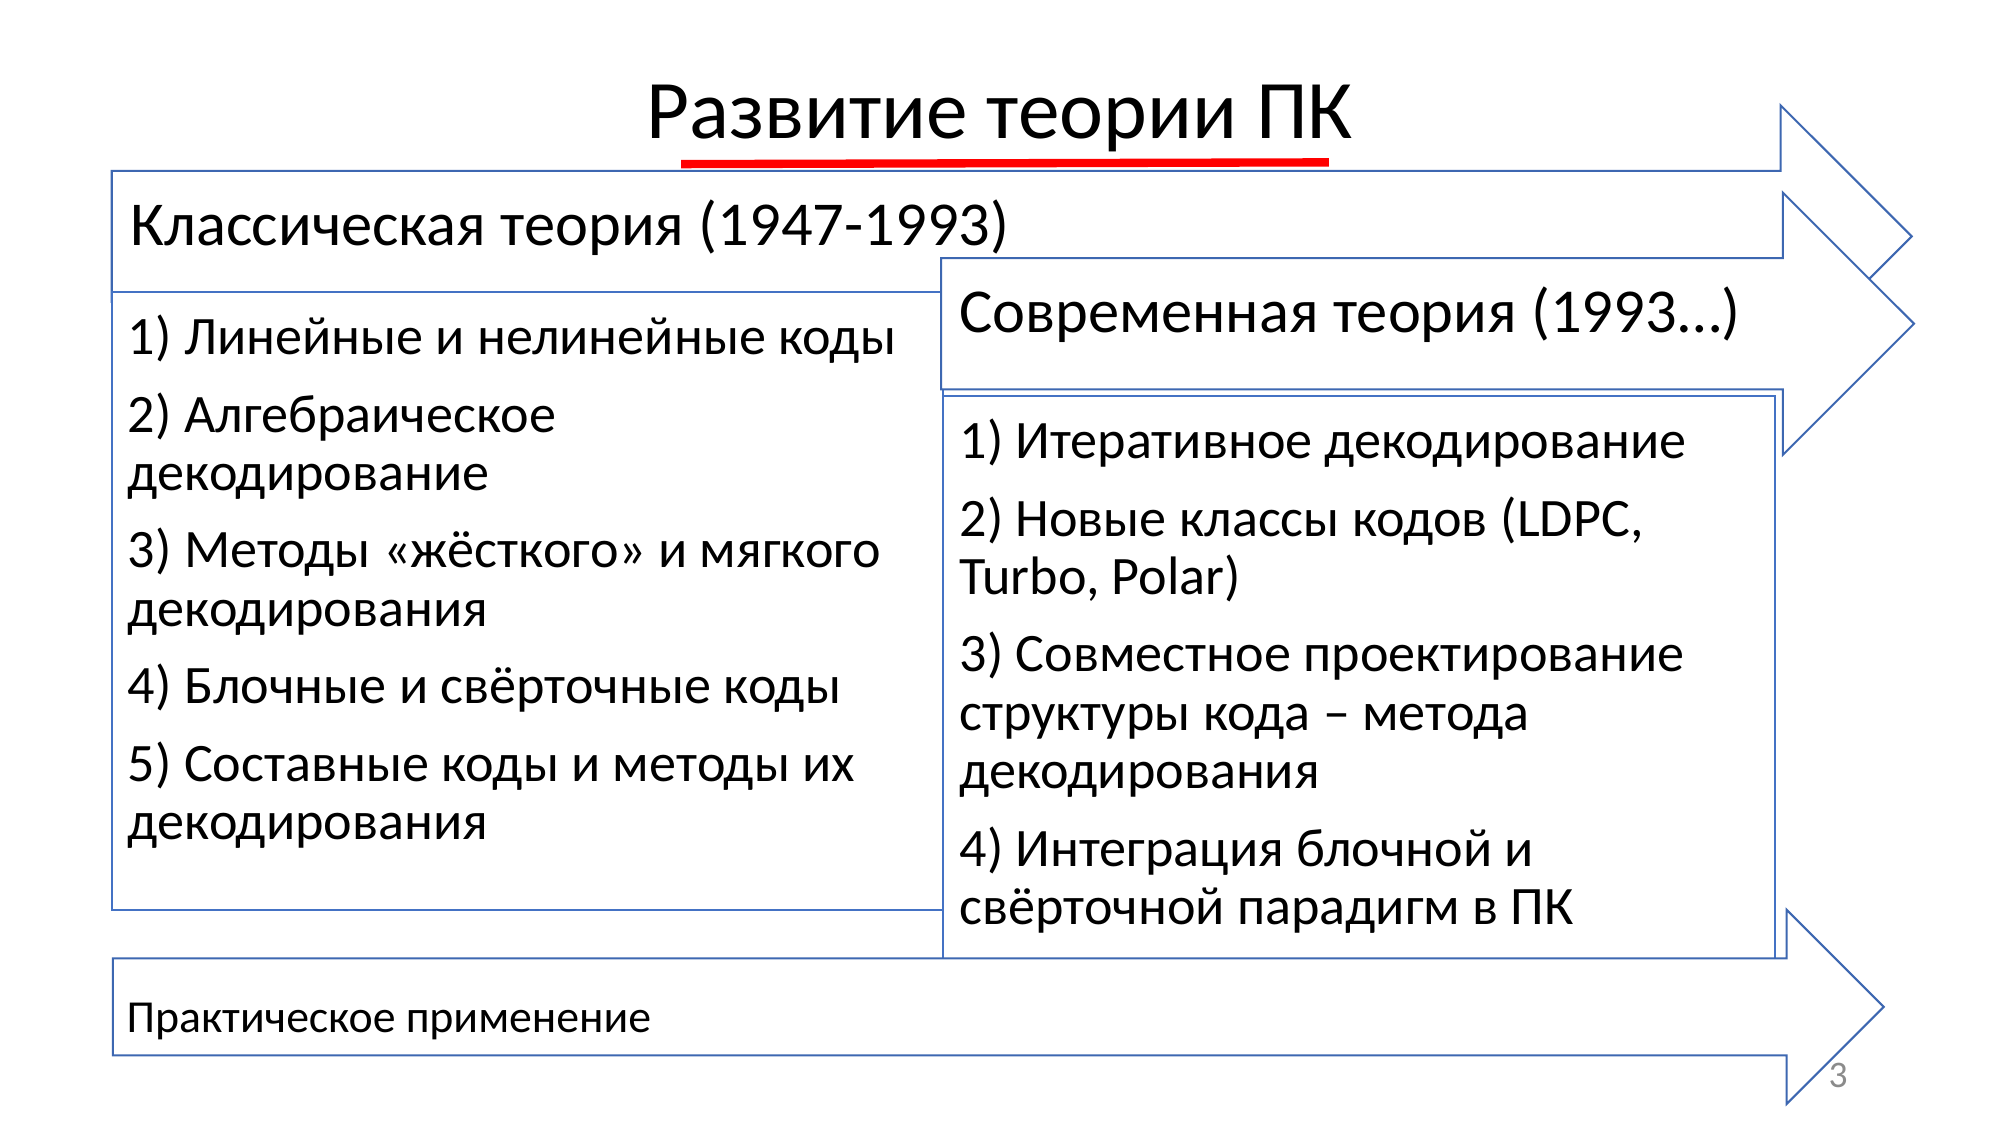

Классическая теория (1947-1993)
1) Линейные и нелинейные коды
2) Алгебраическое декодирование
3) Методы «жёсткого» и мягкого декодирования
4) Блочные и свёрточные коды
5) Составные коды и методы их декодирования
Современная теория (1993…)
1) Итеративное декодирование
2) Новые классы кодов (LDPC, Turbo, Polar)
3) Совместное проектирование структуры кода – метода декодирования
4) Интеграция блочной и свёрточной парадигм в ПК
# Развитие теории ПК

Практическое применение
3